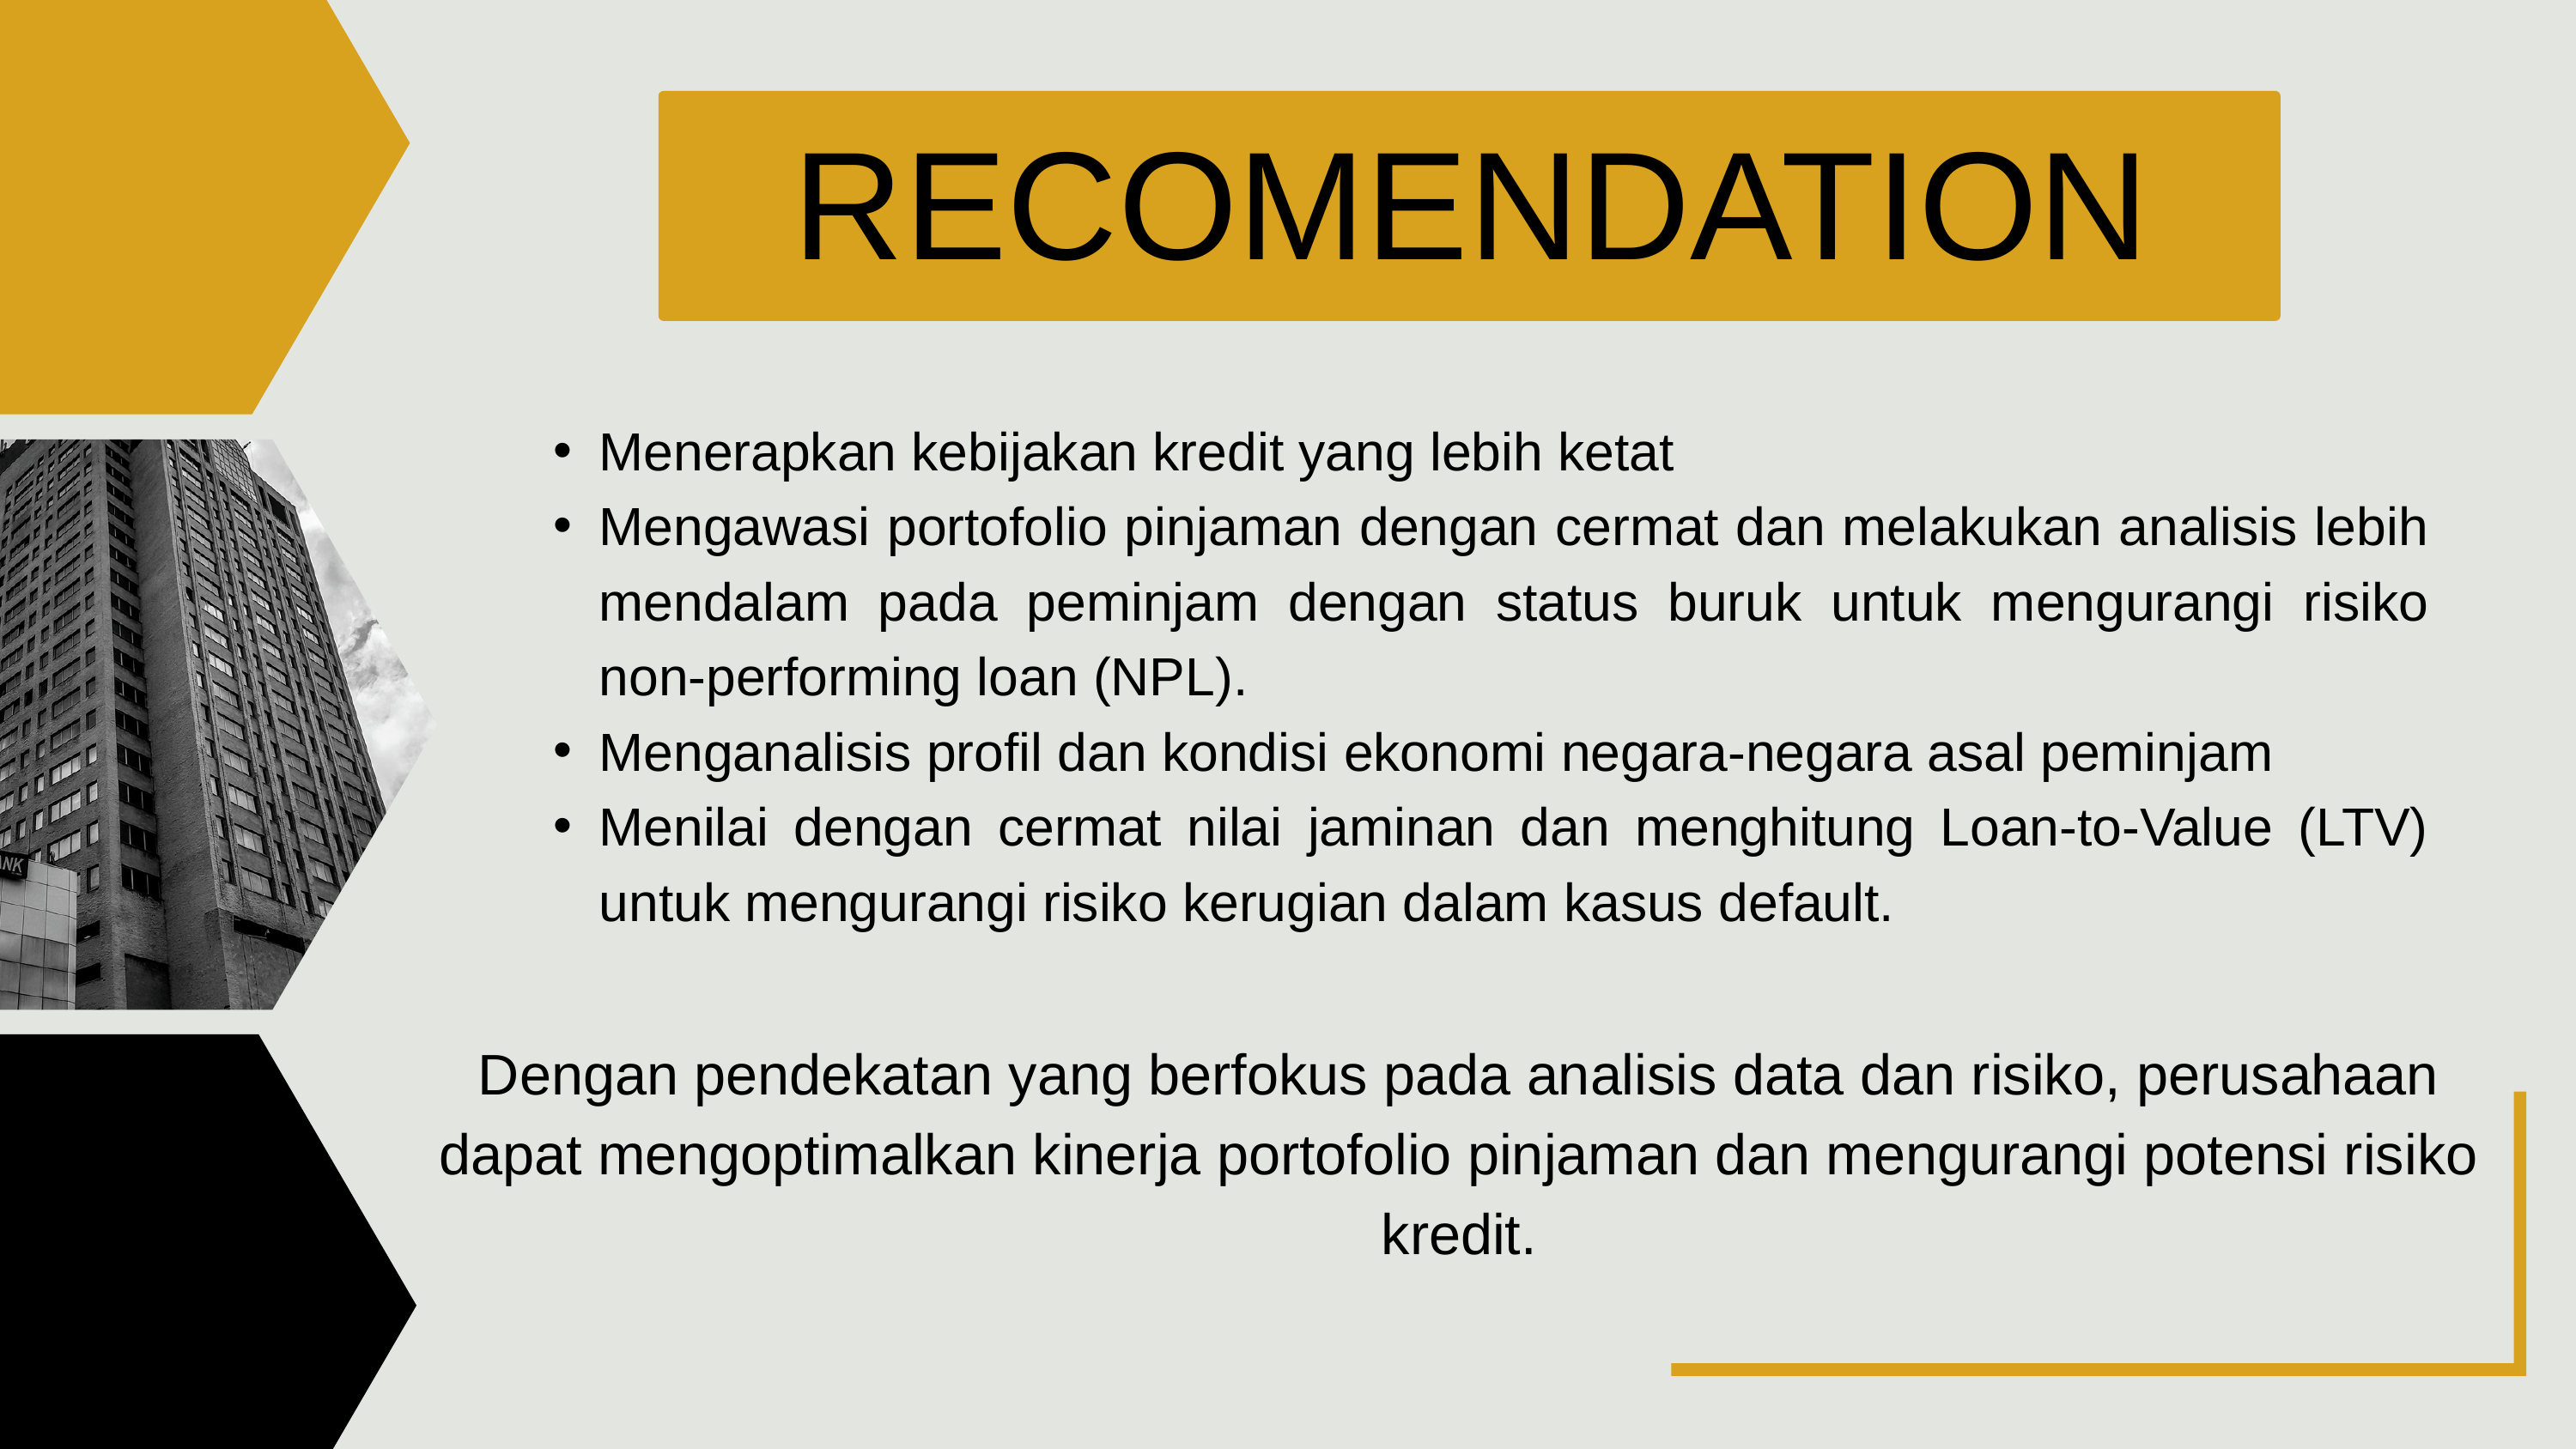

RECOMENDATION
Menerapkan kebijakan kredit yang lebih ketat
Mengawasi portofolio pinjaman dengan cermat dan melakukan analisis lebih mendalam pada peminjam dengan status buruk untuk mengurangi risiko non-performing loan (NPL).
Menganalisis profil dan kondisi ekonomi negara-negara asal peminjam
Menilai dengan cermat nilai jaminan dan menghitung Loan-to-Value (LTV) untuk mengurangi risiko kerugian dalam kasus default.

Dengan pendekatan yang berfokus pada analisis data dan risiko, perusahaan dapat mengoptimalkan kinerja portofolio pinjaman dan mengurangi potensi risiko kredit.